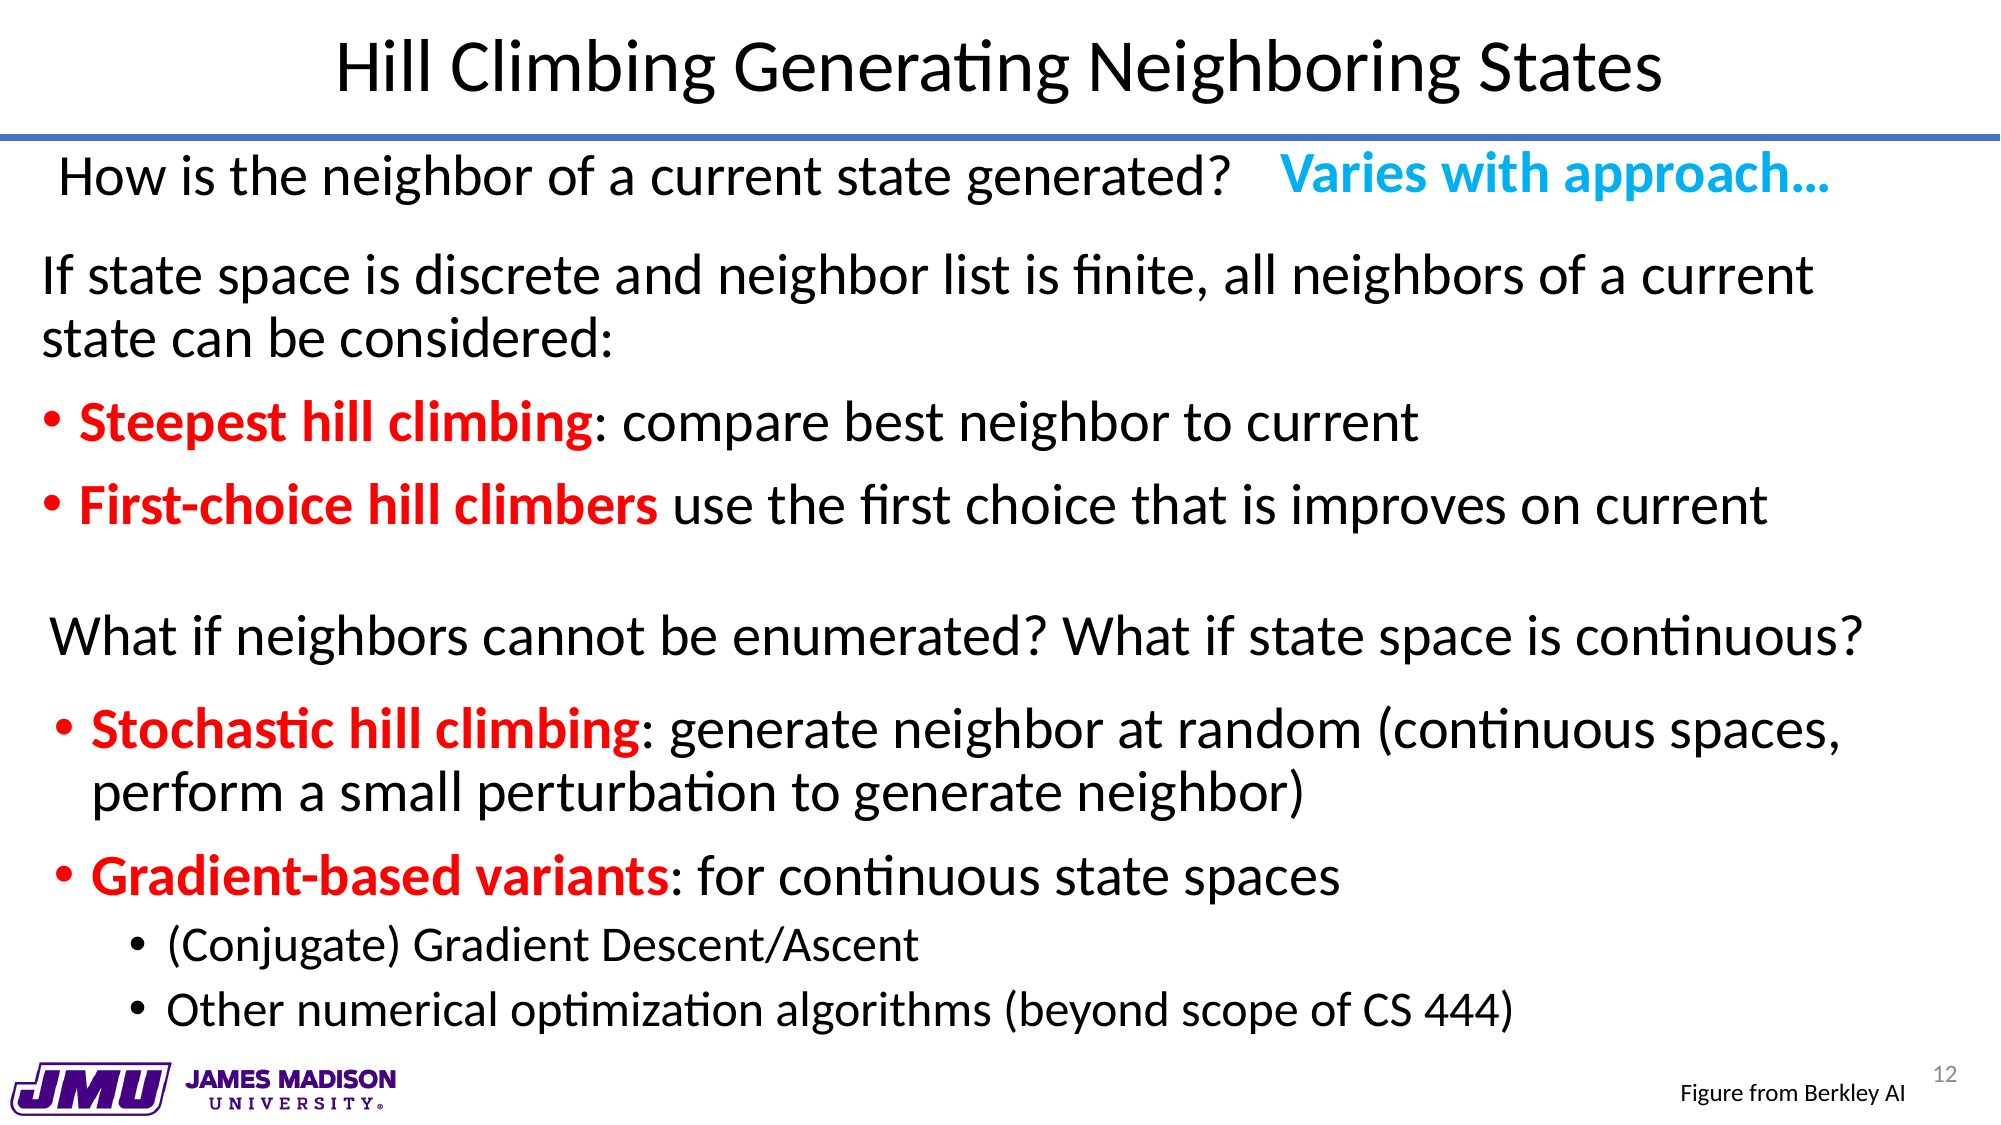

# Hill Climbing Generating Neighboring States
Varies with approach…

How is the neighbor of a current state generated?

If state space is discrete and neighbor list is finite, all neighbors of a current state can be considered:
Steepest hill climbing: compare best neighbor to current
First-choice hill climbers use the first choice that is improves on current
What if neighbors cannot be enumerated? What if state space is continuous?
Stochastic hill climbing: generate neighbor at random (continuous spaces, perform a small perturbation to generate neighbor)
Gradient-based variants: for continuous state spaces
(Conjugate) Gradient Descent/Ascent
Other numerical optimization algorithms (beyond scope of CS 444)
12
Figure from Berkley AI